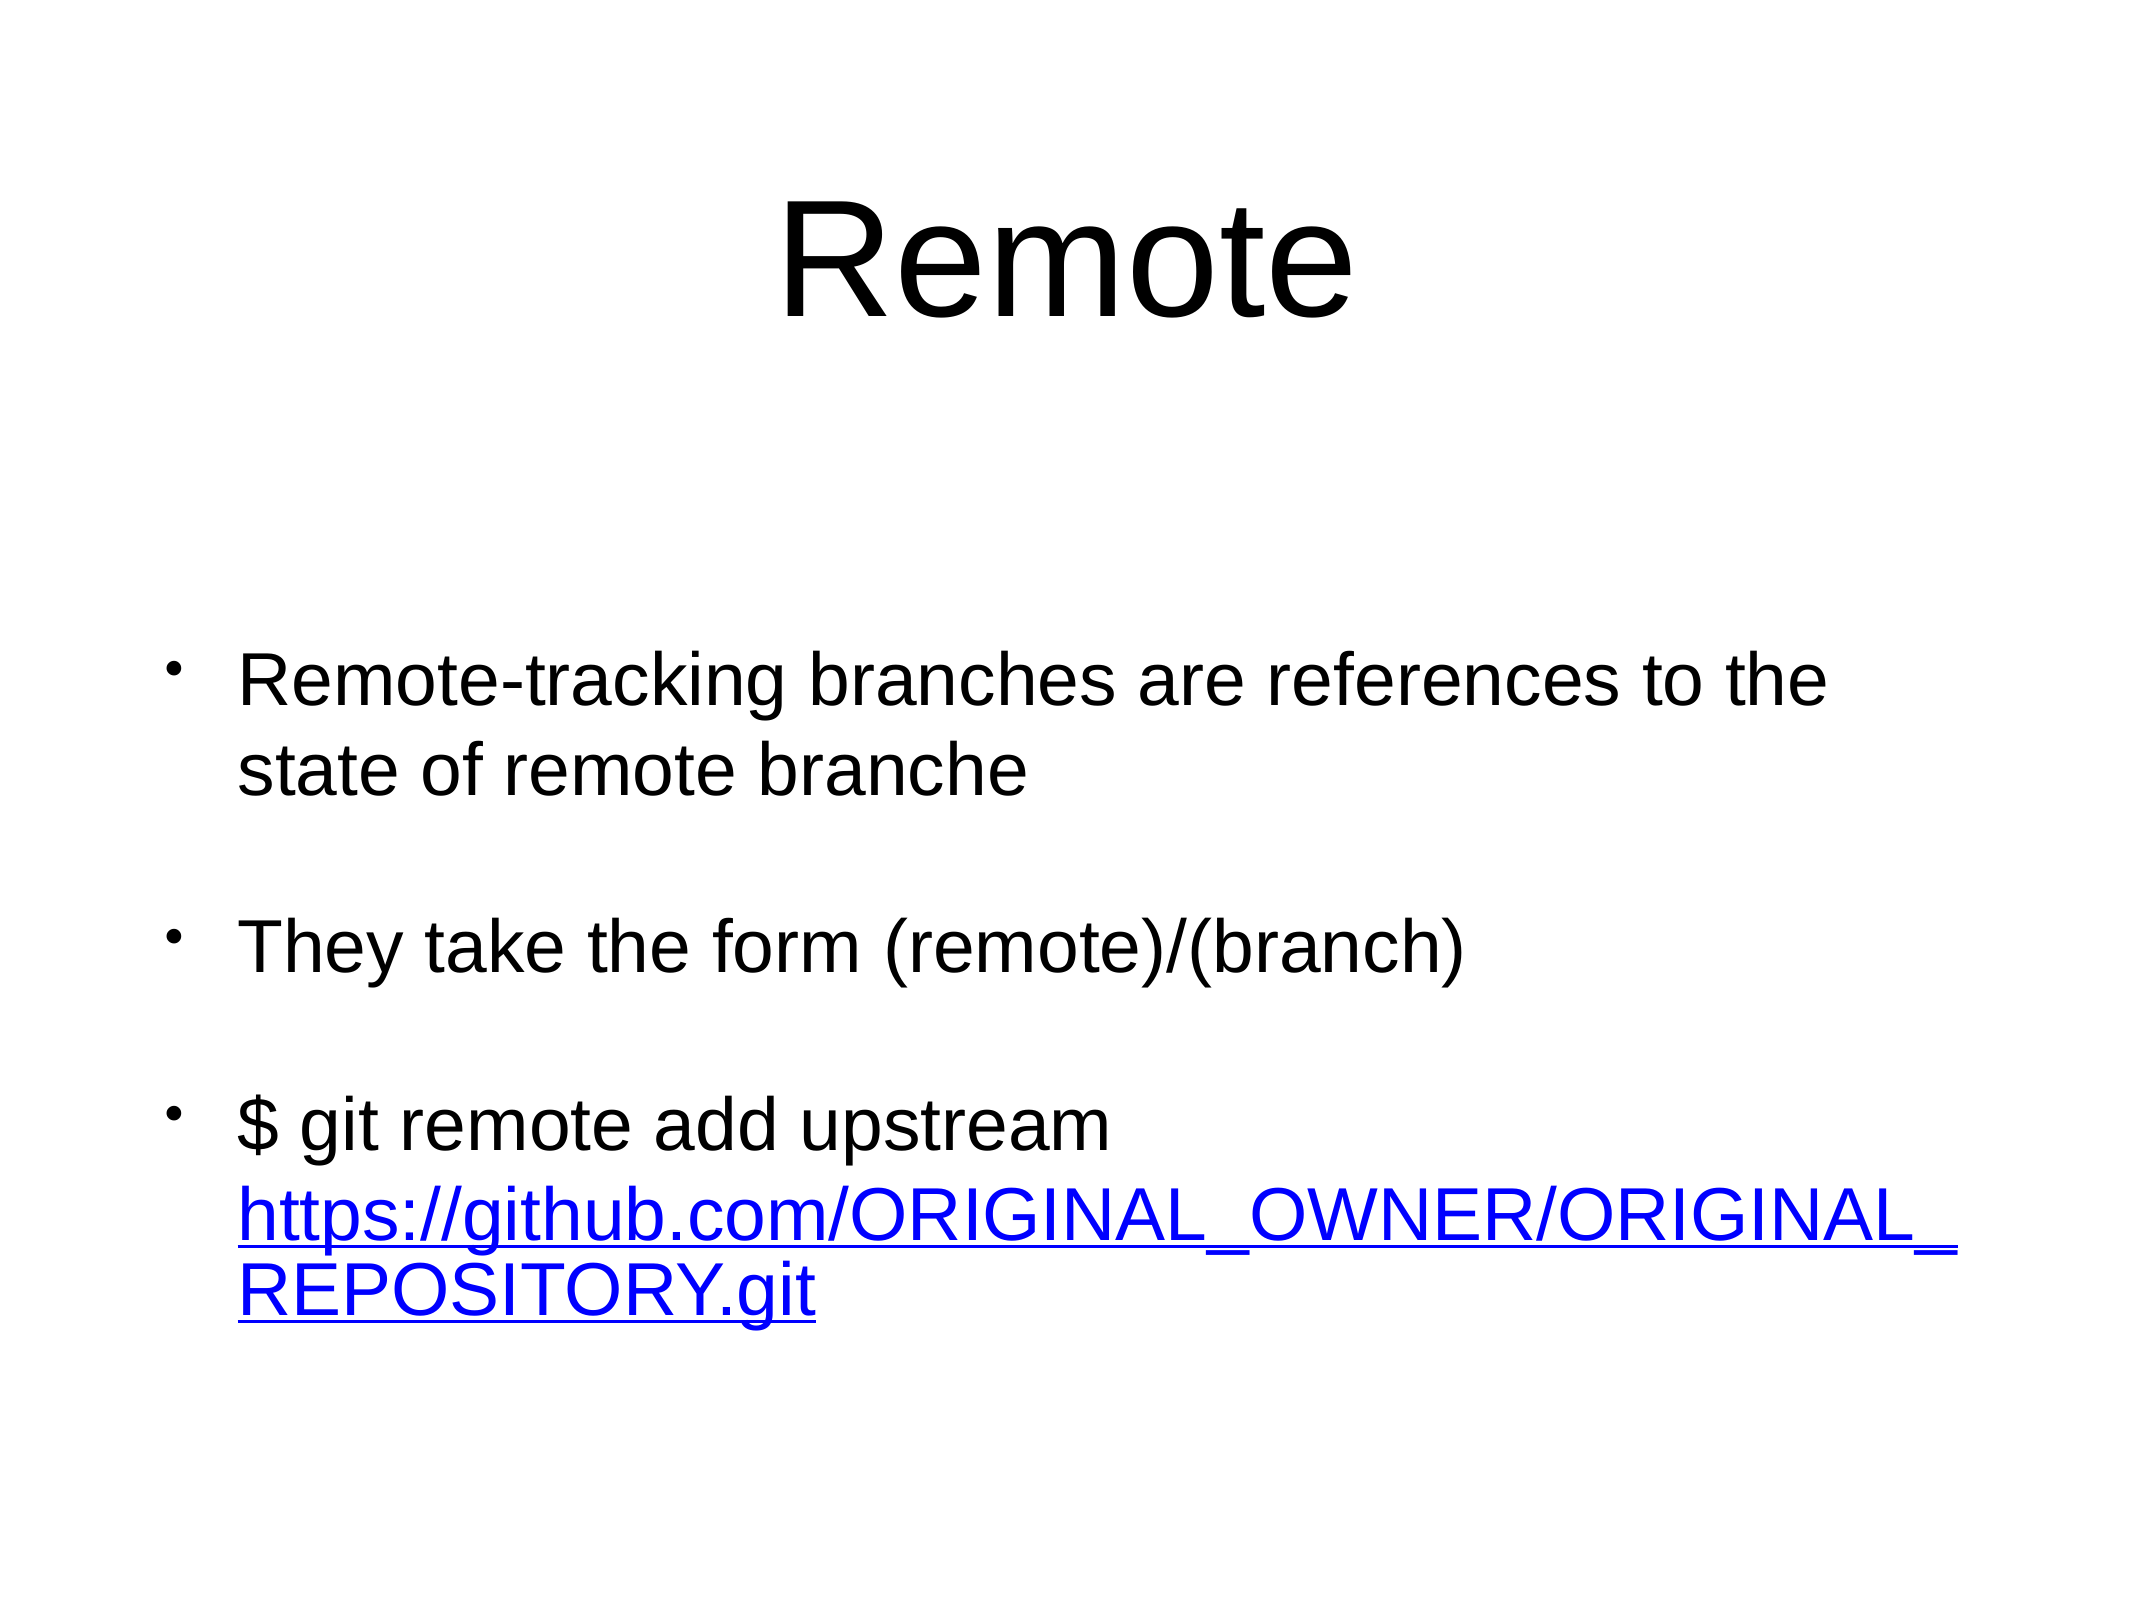

# Remote
Remote-tracking branches are references to the state of remote branche
They take the form (remote)/(branch)
$ git remote add upstream https://github.com/ORIGINAL_OWNER/ORIGINAL_REPOSITORY.git